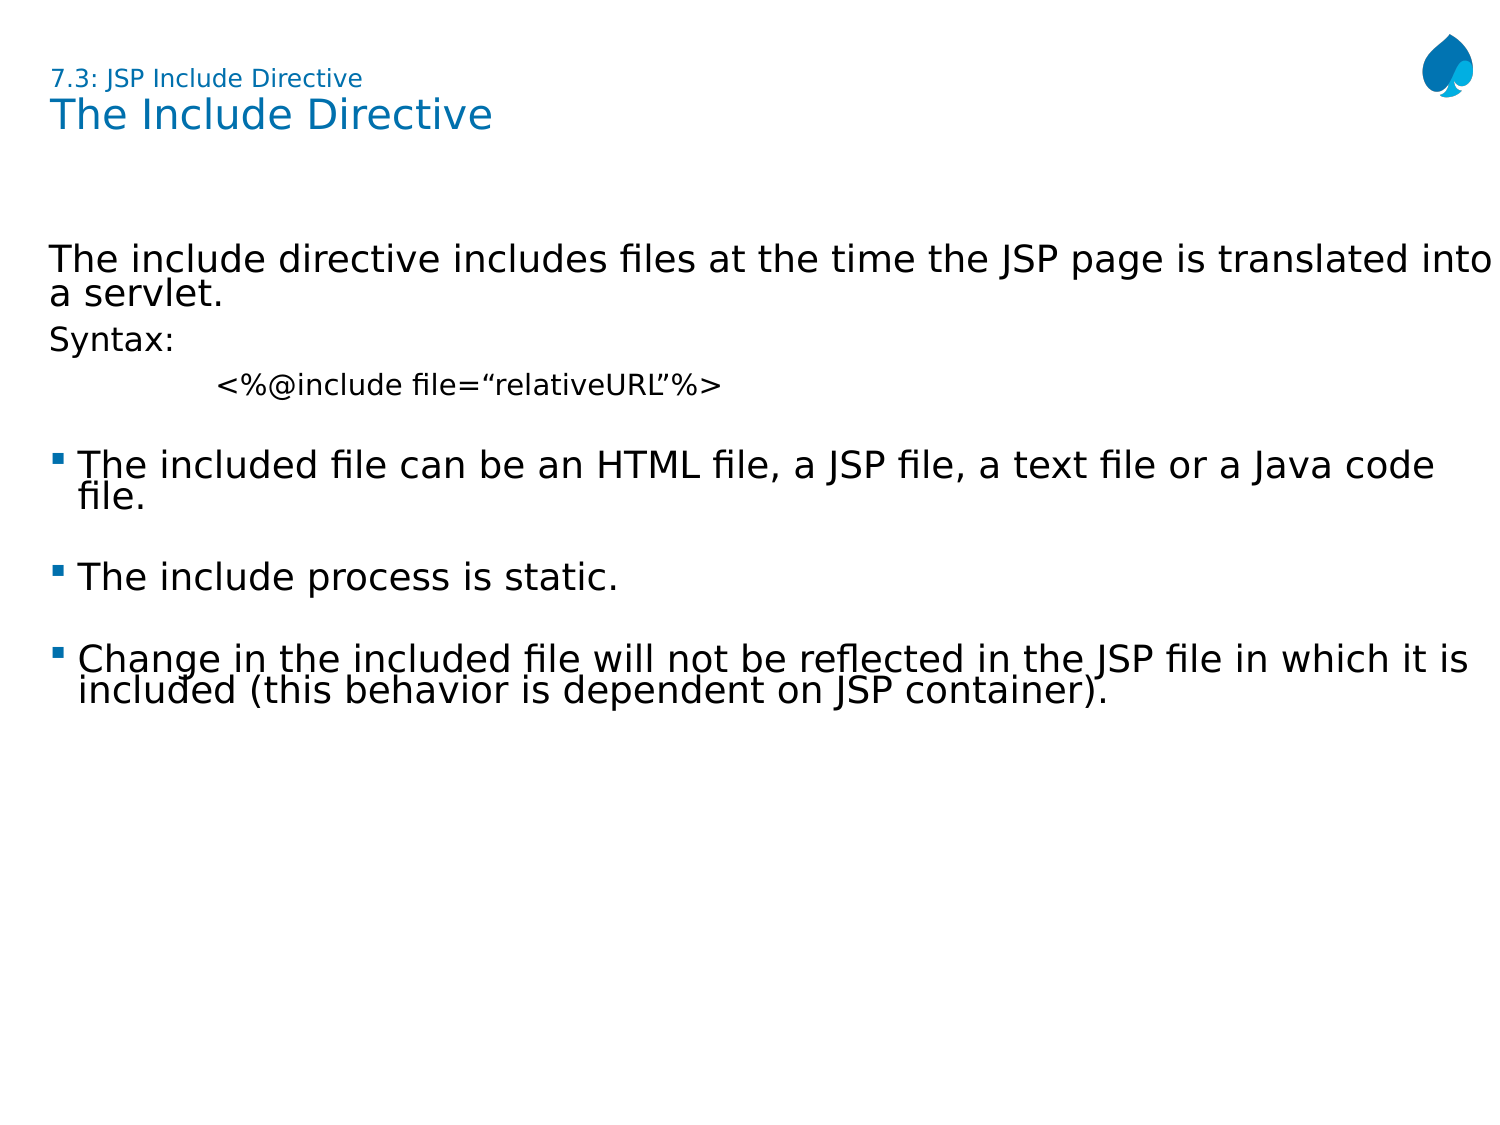

# 7.3: JSP Include Directive The Include Directive
The include directive includes files at the time the JSP page is translated into a servlet.
Syntax:
                  <%@include file=“relativeURL”%>

The included file can be an HTML file, a JSP file, a text file or a Java code file.

The include process is static.

Change in the included file will not be reflected in the JSP file in which it is included (this behavior is dependent on JSP container).